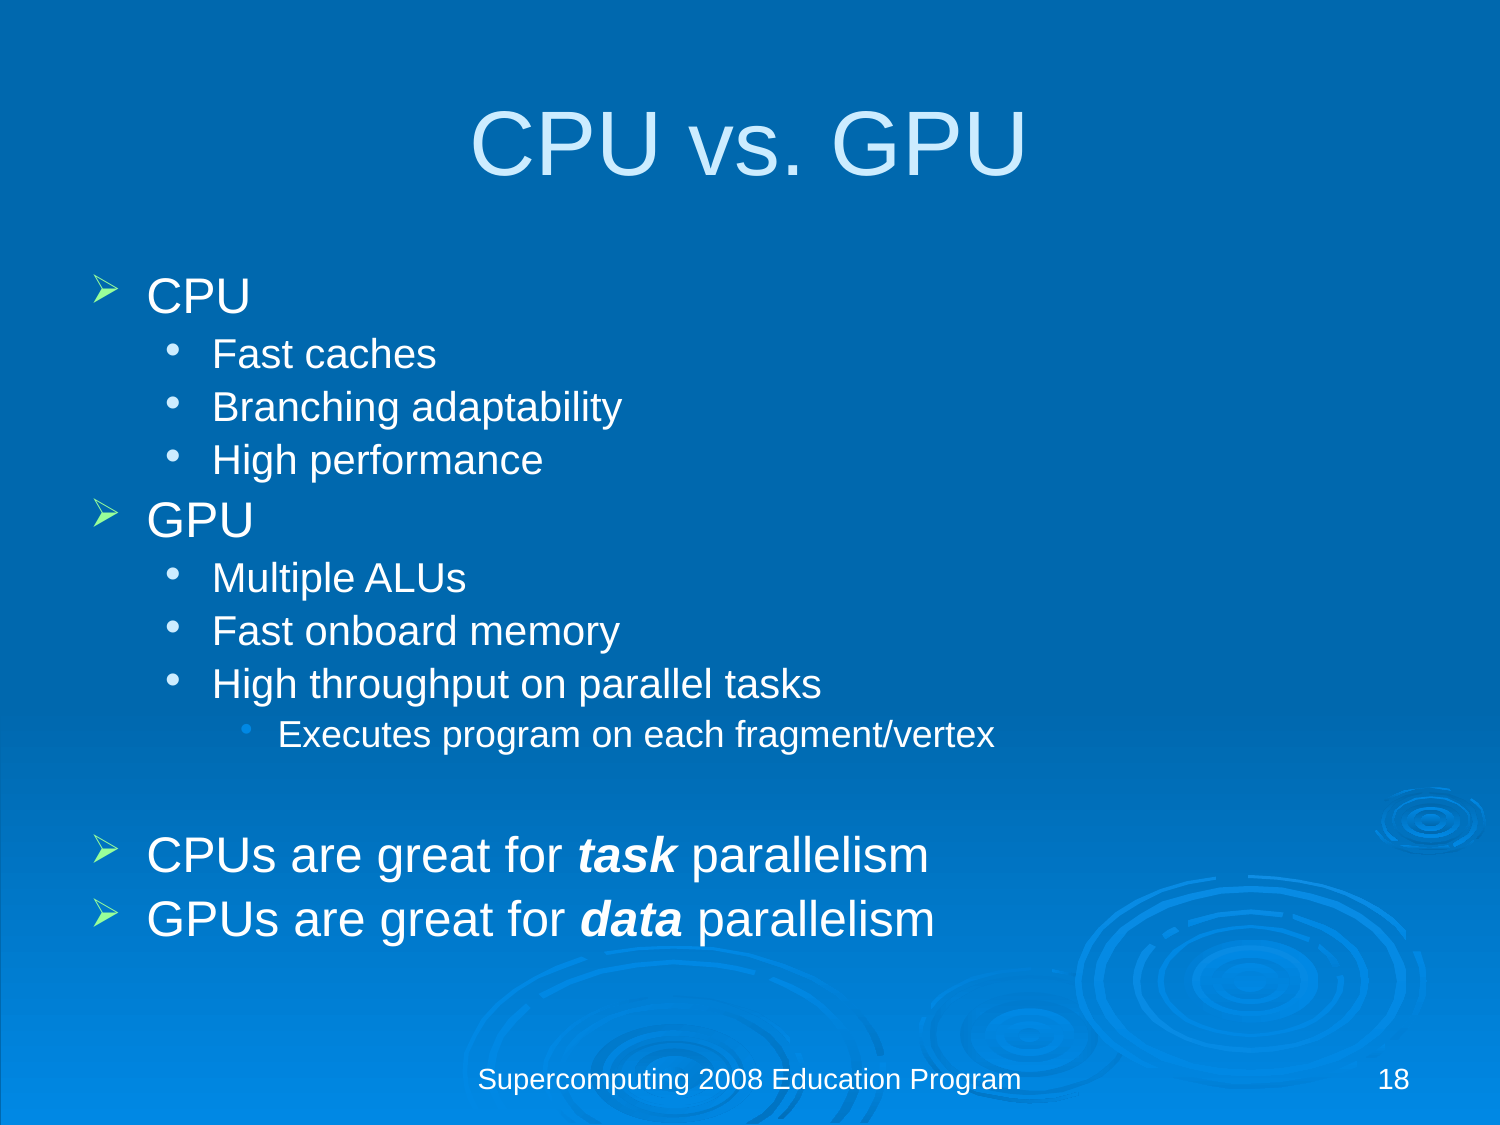

# CPU vs. GPU
CPU
Fast caches
Branching adaptability
High performance
GPU
Multiple ALUs
Fast onboard memory
High throughput on parallel tasks
Executes program on each fragment/vertex

CPUs are great for task parallelism
GPUs are great for data parallelism
Supercomputing 2008 Education Program
18